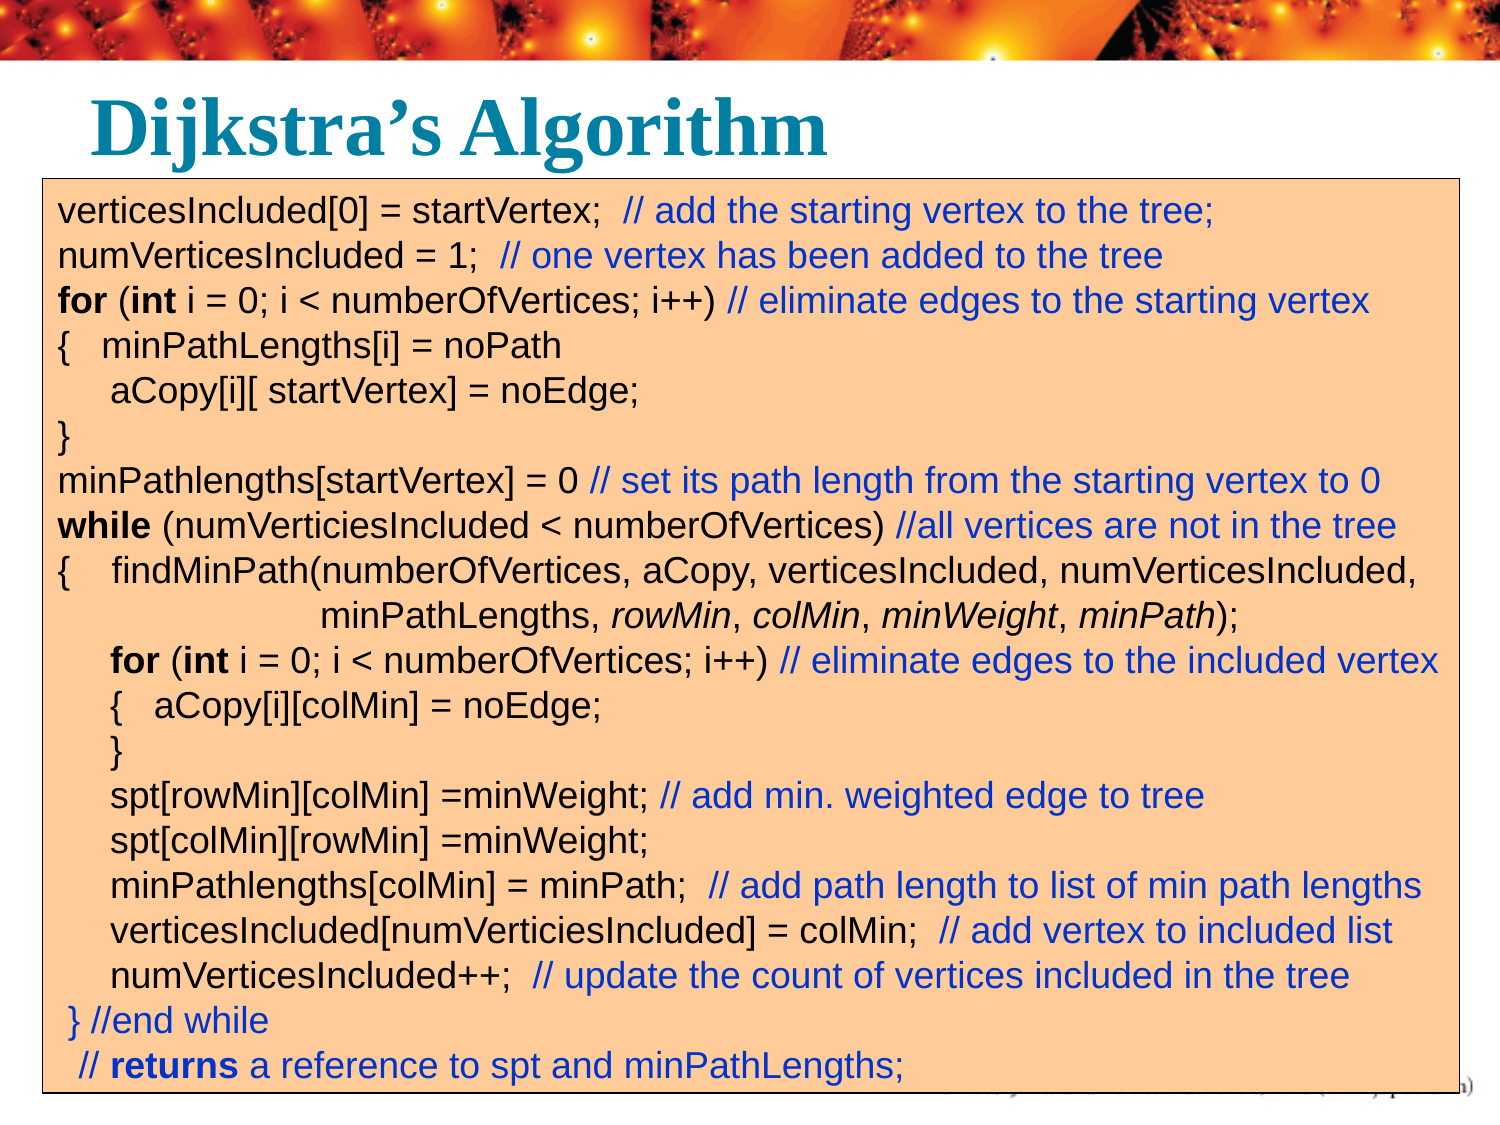

# Dijkstra’s Algorithm
verticesIncluded[0] = startVertex;  // add the starting vertex to the tree;
numVerticesIncluded = 1;  // one vertex has been added to the tree
for (int i = 0; i < numberOfVertices; i++) // eliminate edges to the starting vertex
{   minPathLengths[i] = noPath
     aCopy[i][ startVertex] = noEdge;
}
minPathlengths[startVertex] = 0 // set its path length from the starting vertex to 0
while (numVerticiesIncluded < numberOfVertices) //all vertices are not in the tree
{    findMinPath(numberOfVertices, aCopy, verticesIncluded, numVerticesIncluded,
                         minPathLengths, rowMin, colMin, minWeight, minPath);
     for (int i = 0; i < numberOfVertices; i++) // eliminate edges to the included vertex
     {   aCopy[i][colMin] = noEdge;
     }
     spt[rowMin][colMin] =minWeight; // add min. weighted edge to tree
     spt[colMin][rowMin] =minWeight;
     minPathlengths[colMin] = minPath;  // add path length to list of min path lengths
     verticesIncluded[numVerticiesIncluded] = colMin;  // add vertex to included list
     numVerticesIncluded++;  // update the count of vertices included in the tree
 } //end while
  // returns a reference to spt and minPathLengths;
59